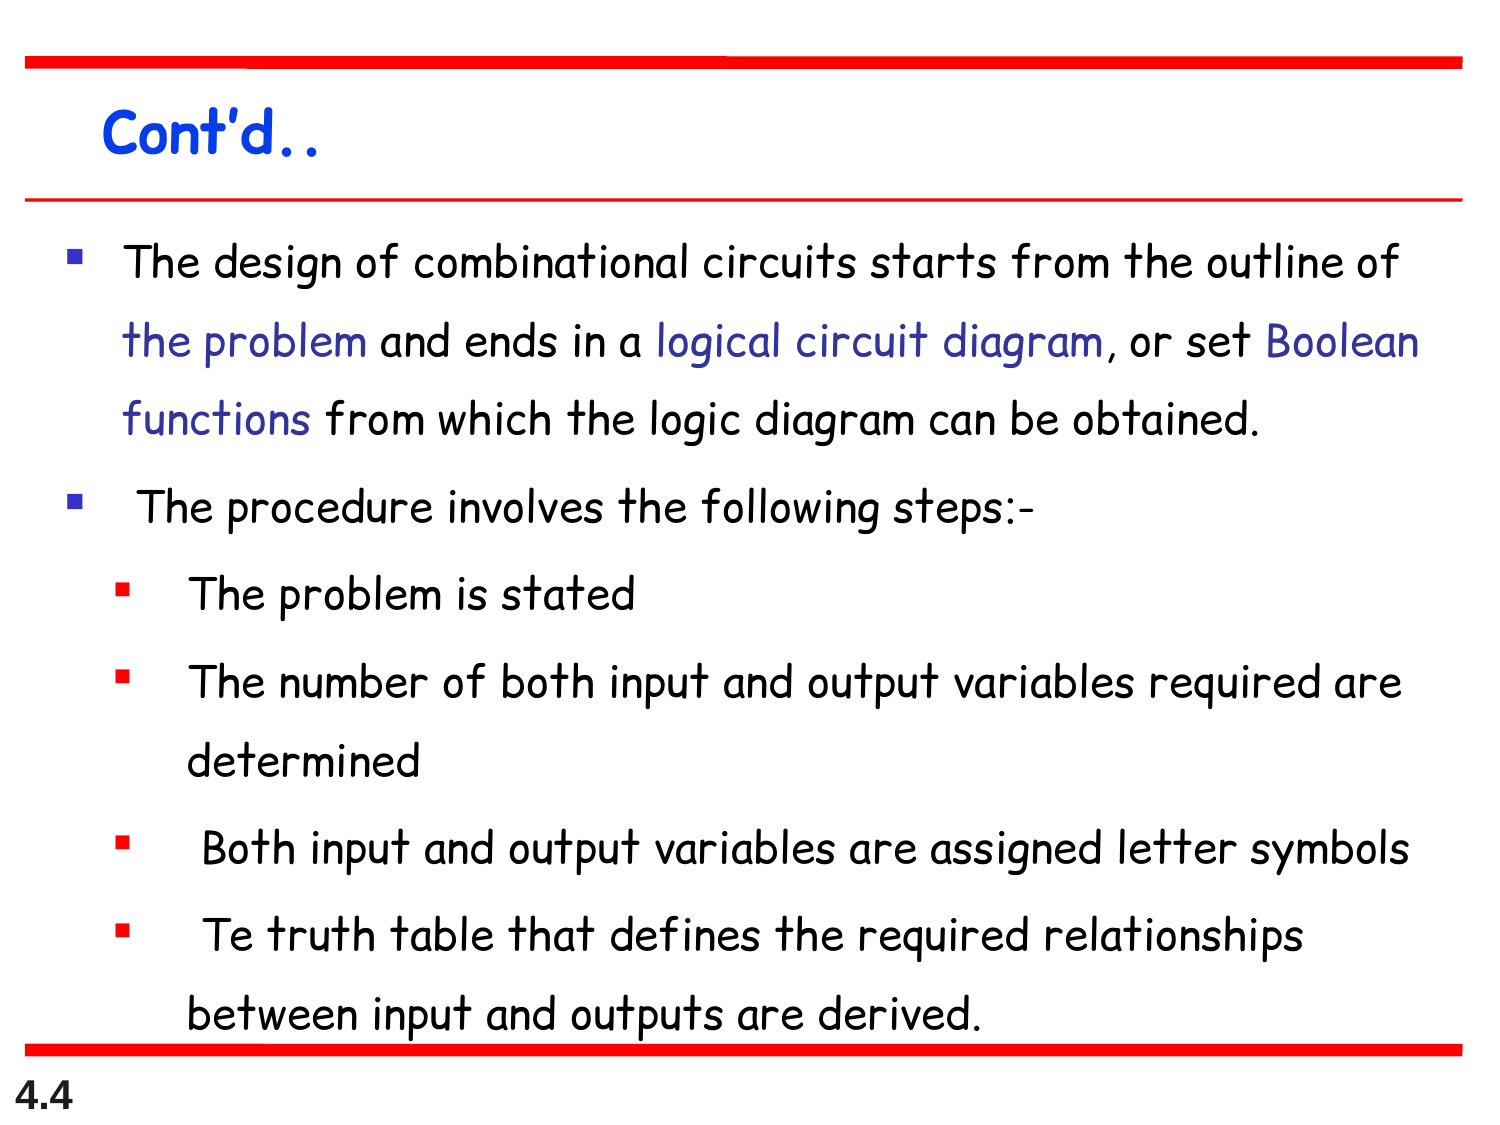

Cont’d..

The design of combinational circuits starts from the outline of the problem and ends in a logical circuit diagram, or set Boolean functions from which the logic diagram can be obtained.
 The procedure involves the following steps:-
The problem is stated
The number of both input and output variables required are determined
 Both input and output variables are assigned letter symbols
 Te truth table that defines the required relationships between input and outputs are derived.
4.4